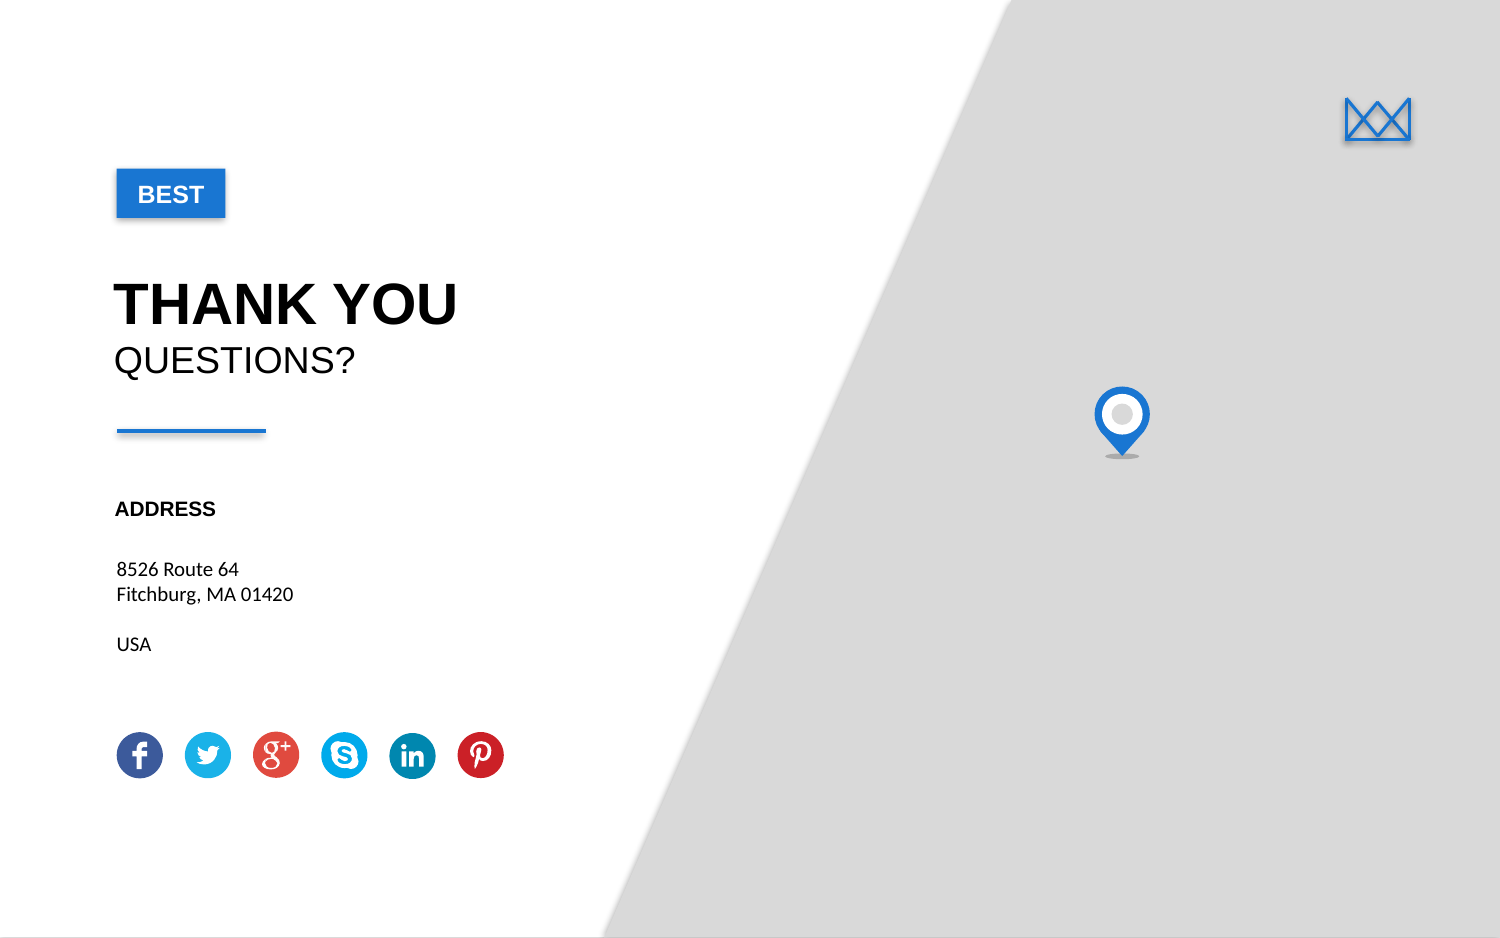

BEST
THANK YOU
QUESTIONS?

ADDRESS
8526 Route 64 
Fitchburg, MA 01420

USA